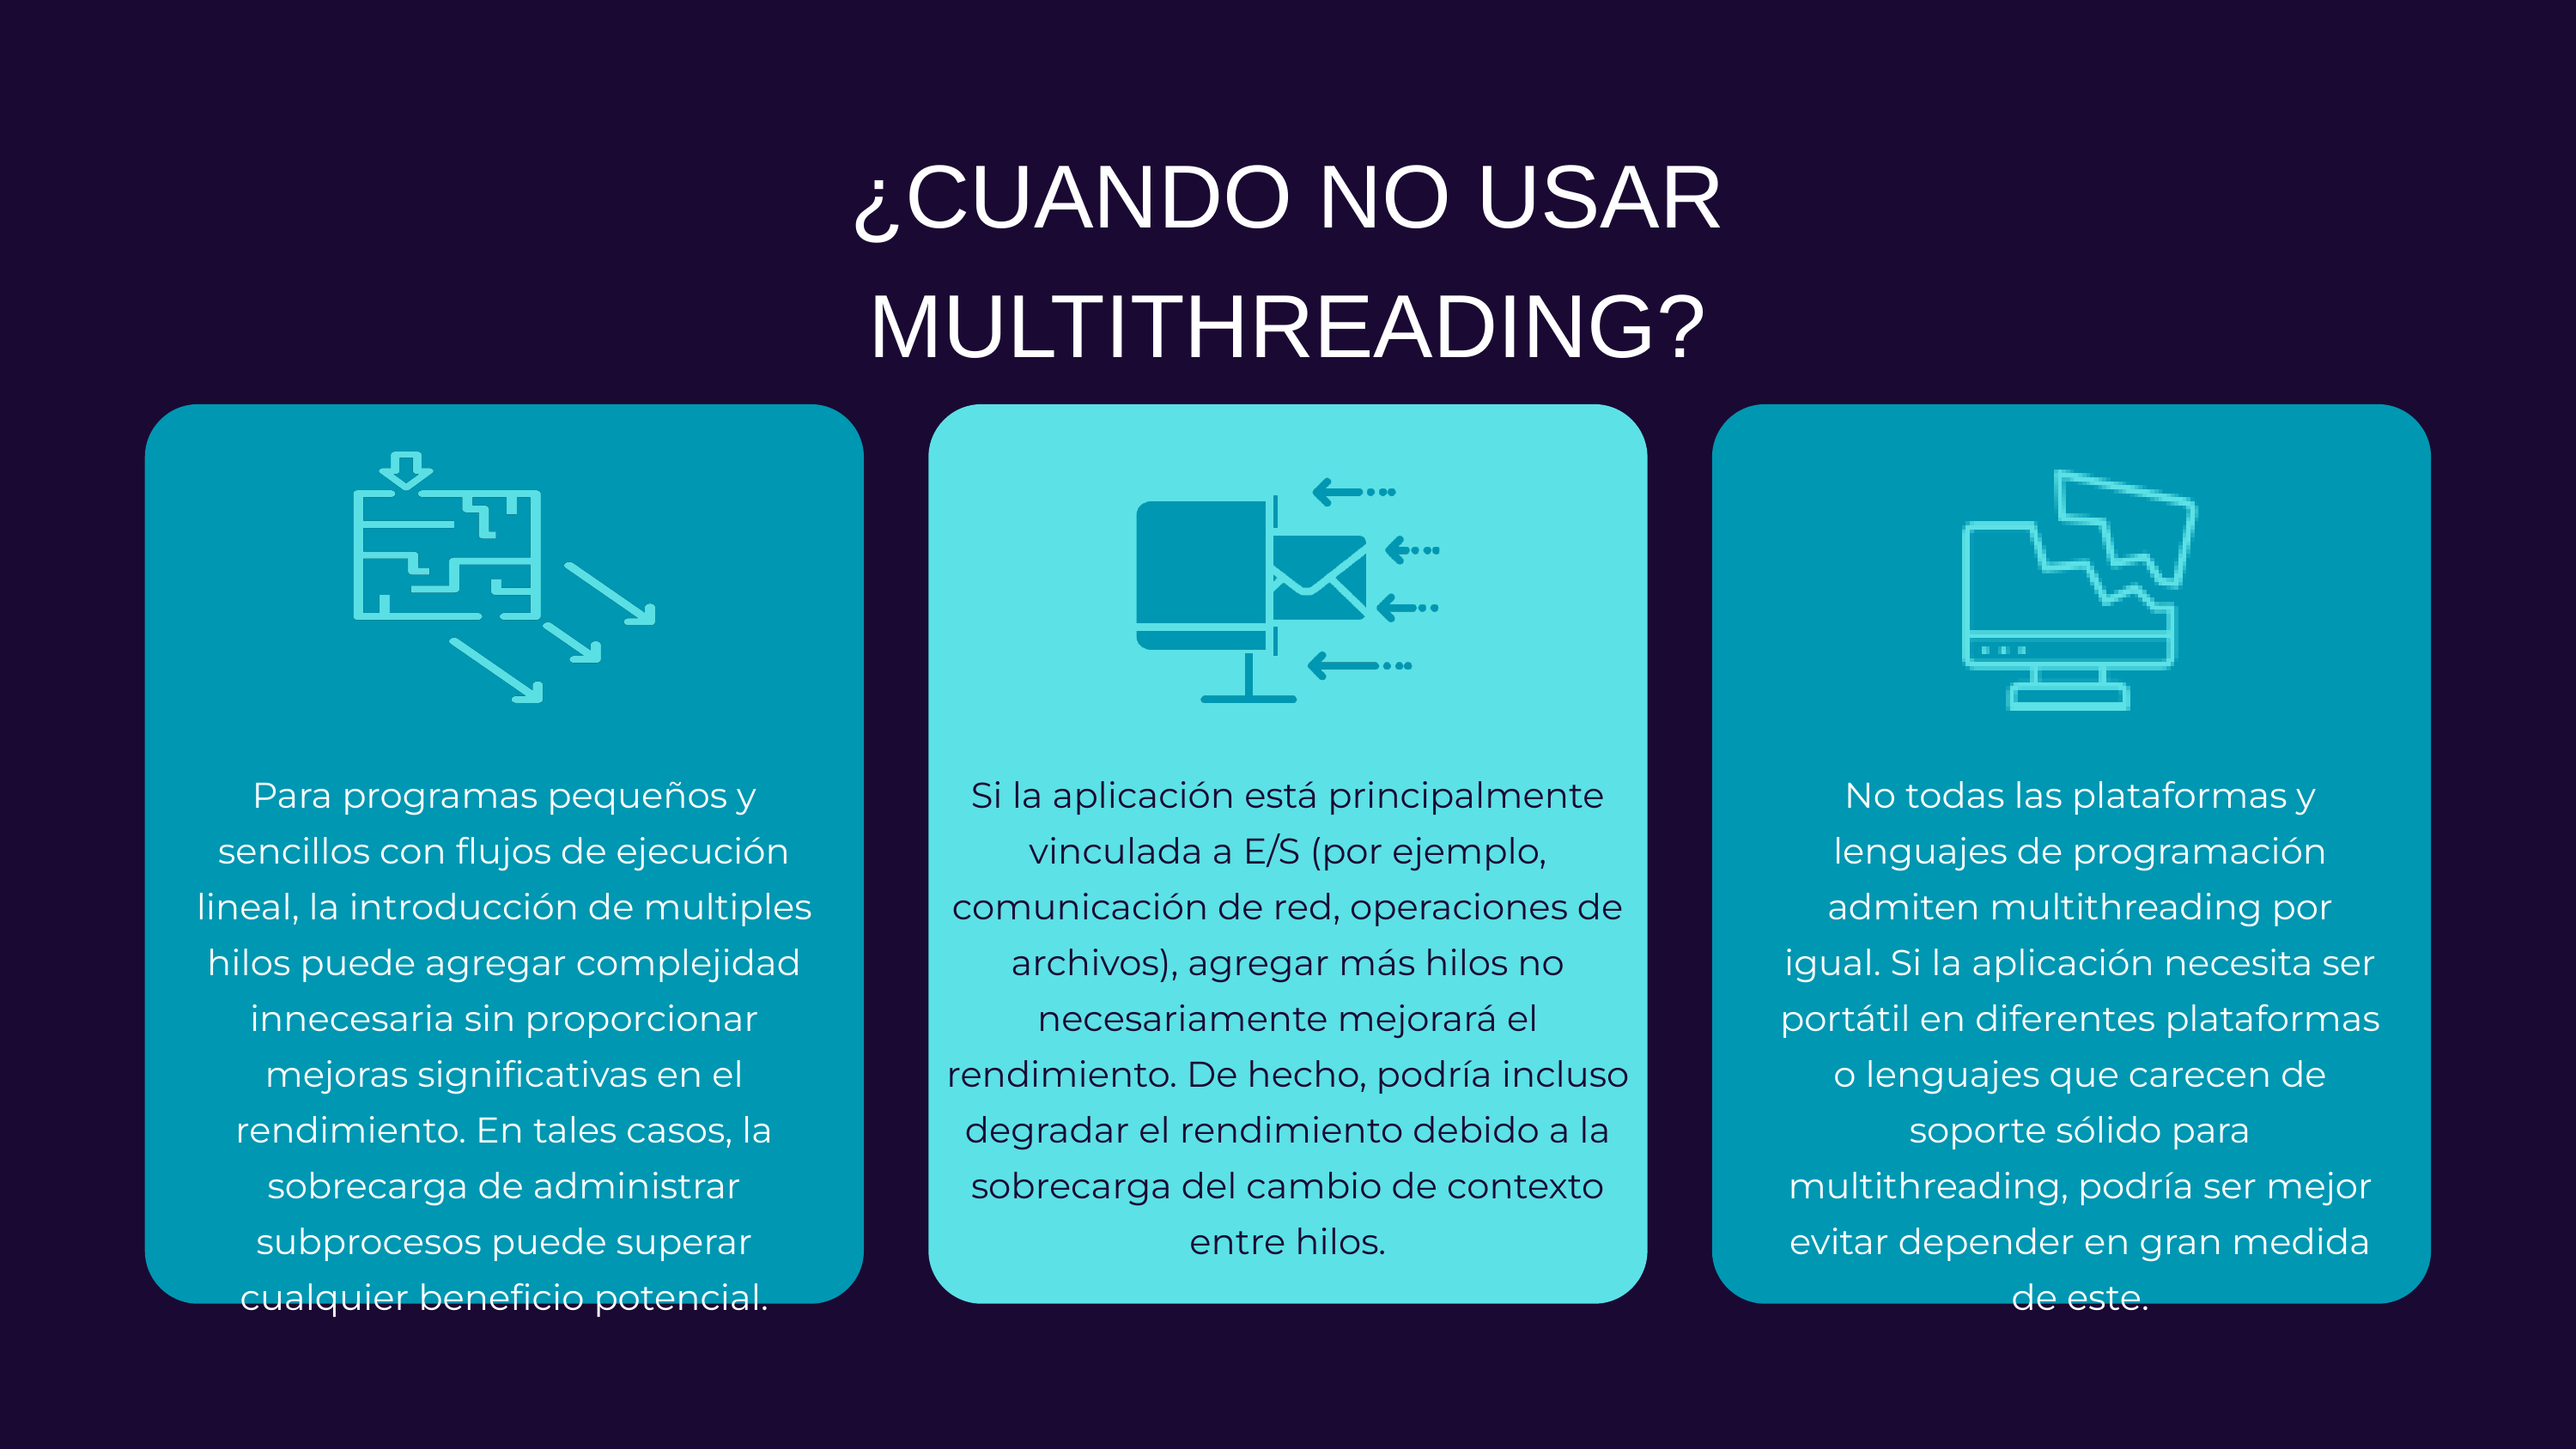

¿CUANDO NO USAR MULTITHREADING?

Para programas pequeños y sencillos con flujos de ejecución lineal, la introducción de multiples hilos puede agregar complejidad innecesaria sin proporcionar mejoras significativas en el rendimiento. En tales casos, la sobrecarga de administrar subprocesos puede superar cualquier beneficio potencial.
Si la aplicación está principalmente vinculada a E/S (por ejemplo, comunicación de red, operaciones de archivos), agregar más hilos no necesariamente mejorará el rendimiento. De hecho, podría incluso degradar el rendimiento debido a la sobrecarga del cambio de contexto entre hilos.

No todas las plataformas y lenguajes de programación admiten multithreading por igual. Si la aplicación necesita ser portátil en diferentes plataformas o lenguajes que carecen de soporte sólido para multithreading, podría ser mejor evitar depender en gran medida de este.